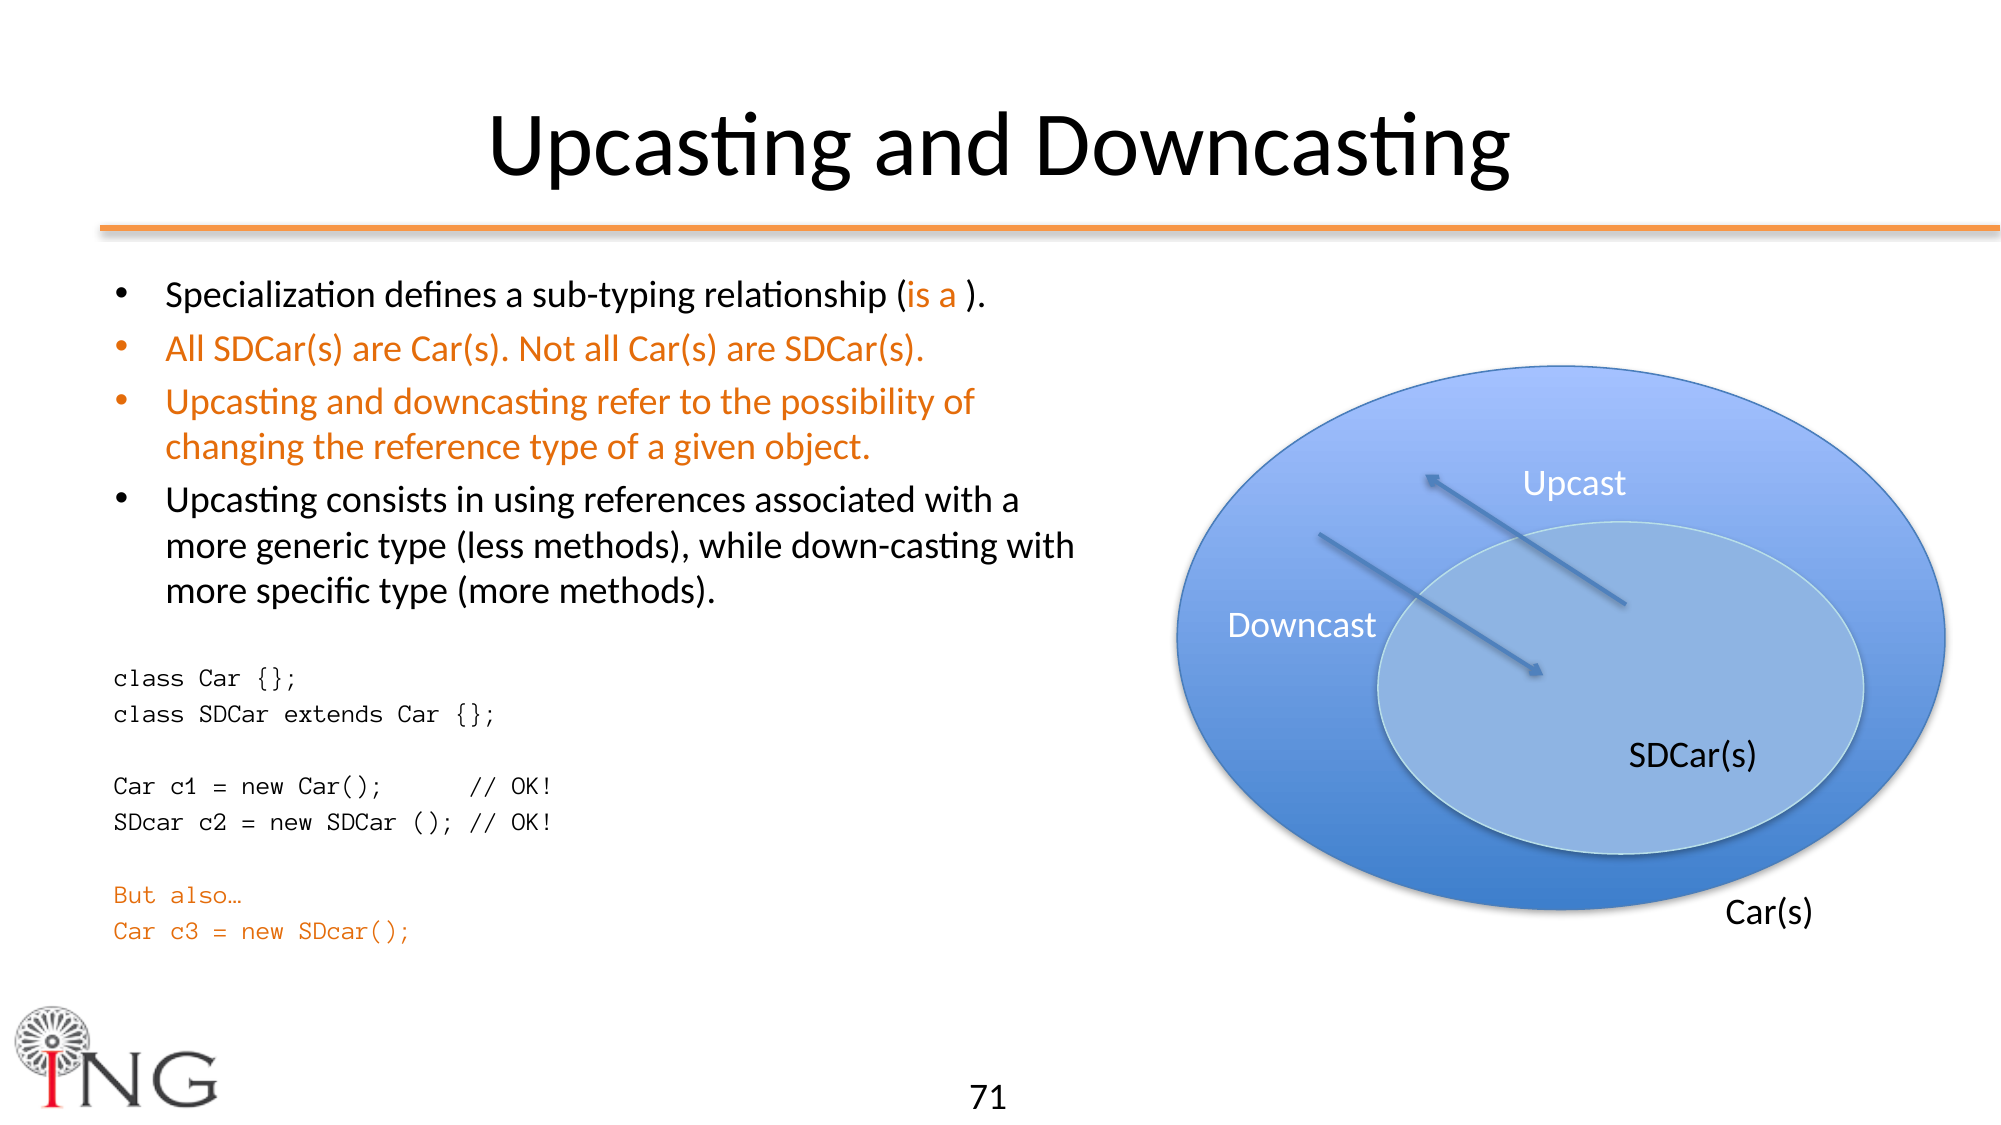

# Upcasting and Downcasting
Specialization defines a sub-typing relationship (is a ).
All SDCar(s) are Car(s). Not all Car(s) are SDCar(s).
Upcasting and downcasting refer to the possibility of changing the reference type of a given object.
Upcasting consists in using references associated with a more generic type (less methods), while down-casting with more specific type (more methods).

class Car {};
class SDCar extends Car {};

Car c1 = new Car();      // OK!
SDcar c2 = new SDCar (); // OK!

But also…
Car c3 = new SDcar();

Upcast

Downcast
SDCar(s)
Car(s)
71